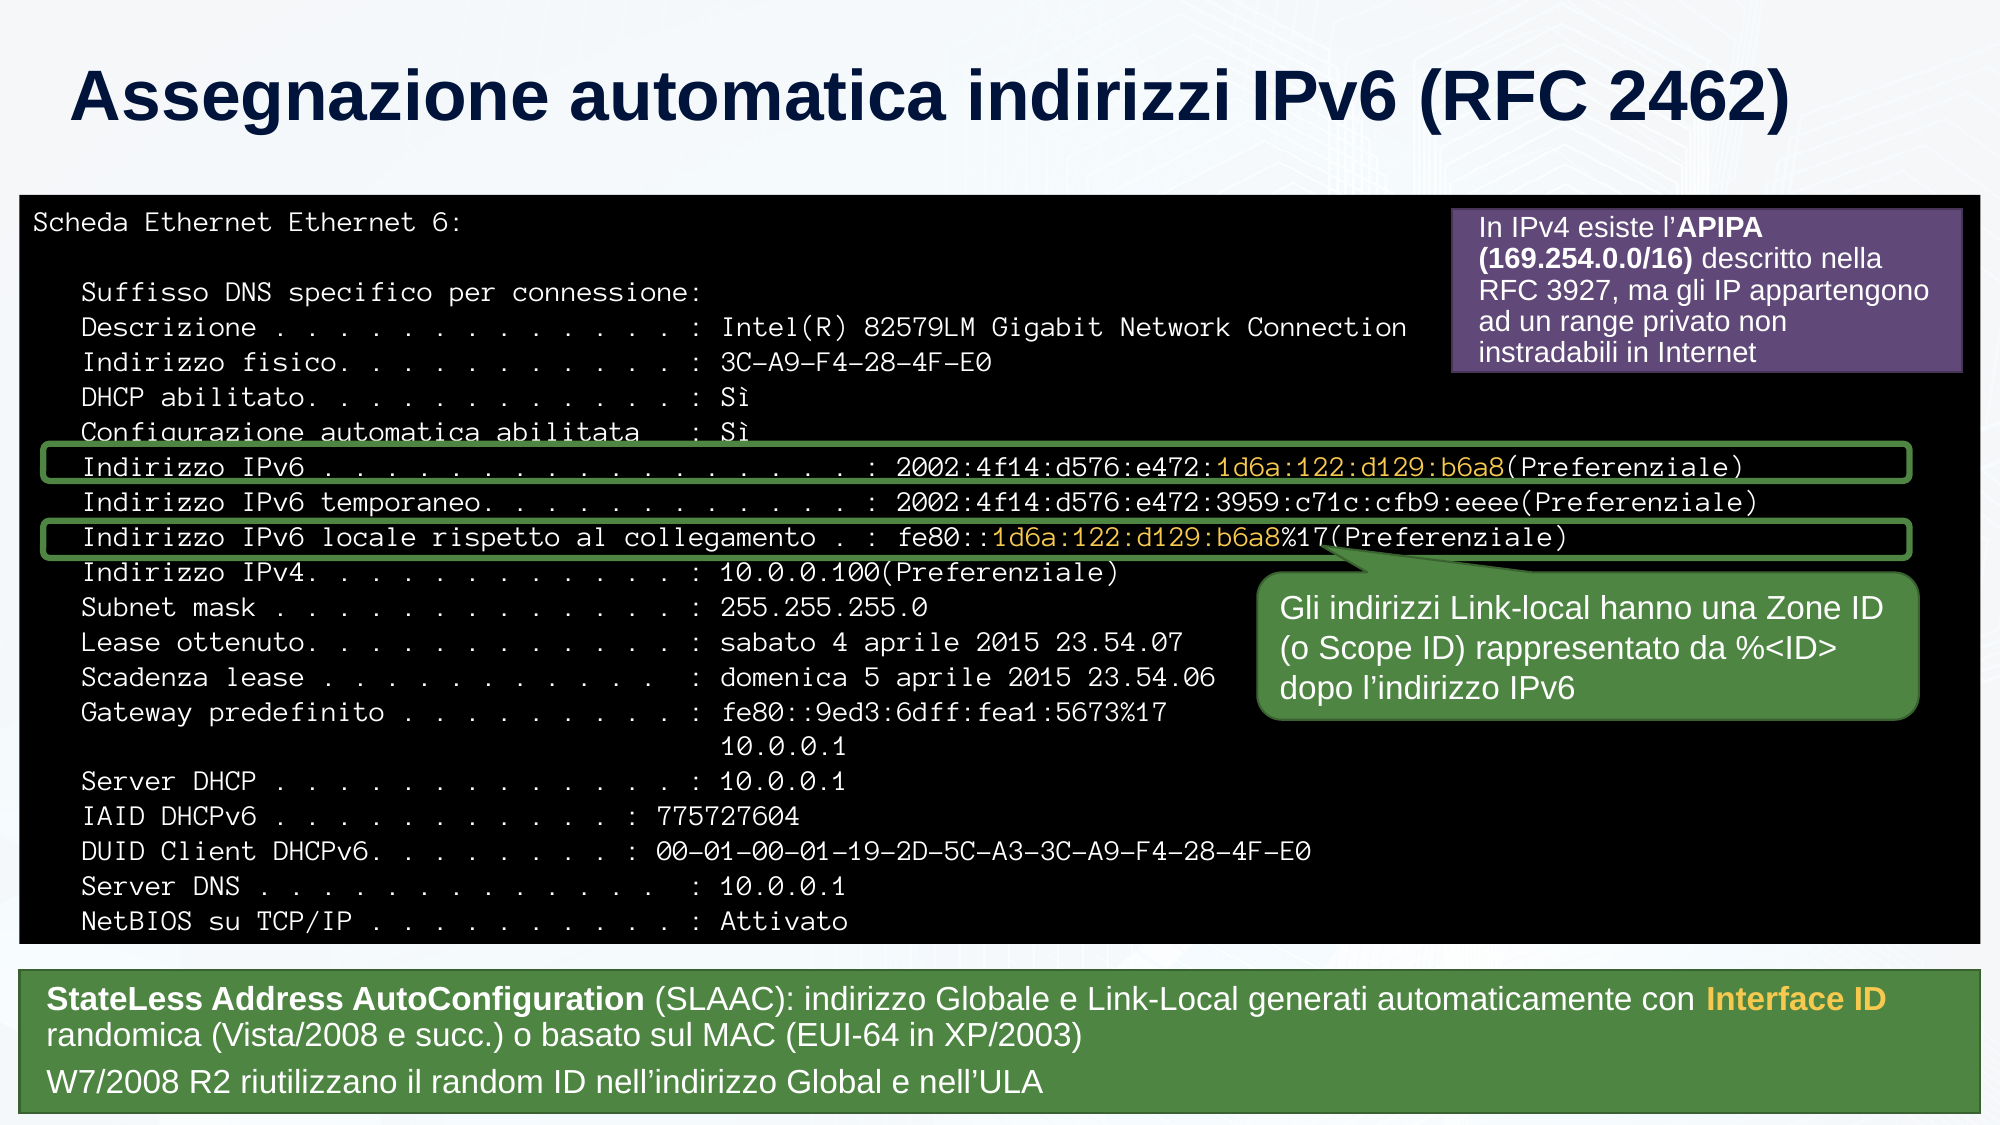

# Assegnazione automatica indirizzi IPv6 (RFC 2462)
Scheda Ethernet Ethernet 6:

   Suffisso DNS specifico per connessione:
   Descrizione . . . . . . . . . . . . . : Intel(R) 82579LM Gigabit Network Connection
   Indirizzo fisico. . . . . . . . . . . : 3C-A9-F4-28-4F-E0
   DHCP abilitato. . . . . . . . . . . . : Sì
   Configurazione automatica abilitata   : Sì
   Indirizzo IPv6 . . . . . . . . . . . . . . . . . : 2002:4f14:d576:e472:1d6a:122:d129:b6a8(Preferenziale)
   Indirizzo IPv6 temporaneo. . . . . . . . . . . . : 2002:4f14:d576:e472:3959:c71c:cfb9:eeee(Preferenziale)
   Indirizzo IPv6 locale rispetto al collegamento . : fe80::1d6a:122:d129:b6a8%17(Preferenziale)
   Indirizzo IPv4. . . . . . . . . . . . : 10.0.0.100(Preferenziale)
   Subnet mask . . . . . . . . . . . . . : 255.255.255.0
   Lease ottenuto. . . . . . . . . . . . : sabato 4 aprile 2015 23.54.07
   Scadenza lease . . . . . . . . . . .  : domenica 5 aprile 2015 23.54.06
   Gateway predefinito . . . . . . . . . : fe80::9ed3:6dff:fea1:5673%17
                                           10.0.0.1
   Server DHCP . . . . . . . . . . . . . : 10.0.0.1
   IAID DHCPv6 . . . . . . . . . . . : 775727604
   DUID Client DHCPv6. . . . . . . . : 00-01-00-01-19-2D-5C-A3-3C-A9-F4-28-4F-E0
   Server DNS . . . . . . . . . . . . .  : 10.0.0.1
   NetBIOS su TCP/IP . . . . . . . . . . : Attivato
In IPv4 esiste l’APIPA (169.254.0.0/16) descritto nella RFC 3927, ma gli IP appartengono ad un range privato non instradabili in Internet

Gli indirizzi Link-local hanno una Zone ID (o Scope ID) rappresentato da %<ID> dopo l’indirizzo IPv6
StateLess Address AutoConfiguration (SLAAC): indirizzo Globale e Link-Local generati automaticamente con Interface ID randomica (Vista/2008 e succ.) o basato sul MAC (EUI-64 in XP/2003)
W7/2008 R2 riutilizzano il random ID nell’indirizzo Global e nell’ULA